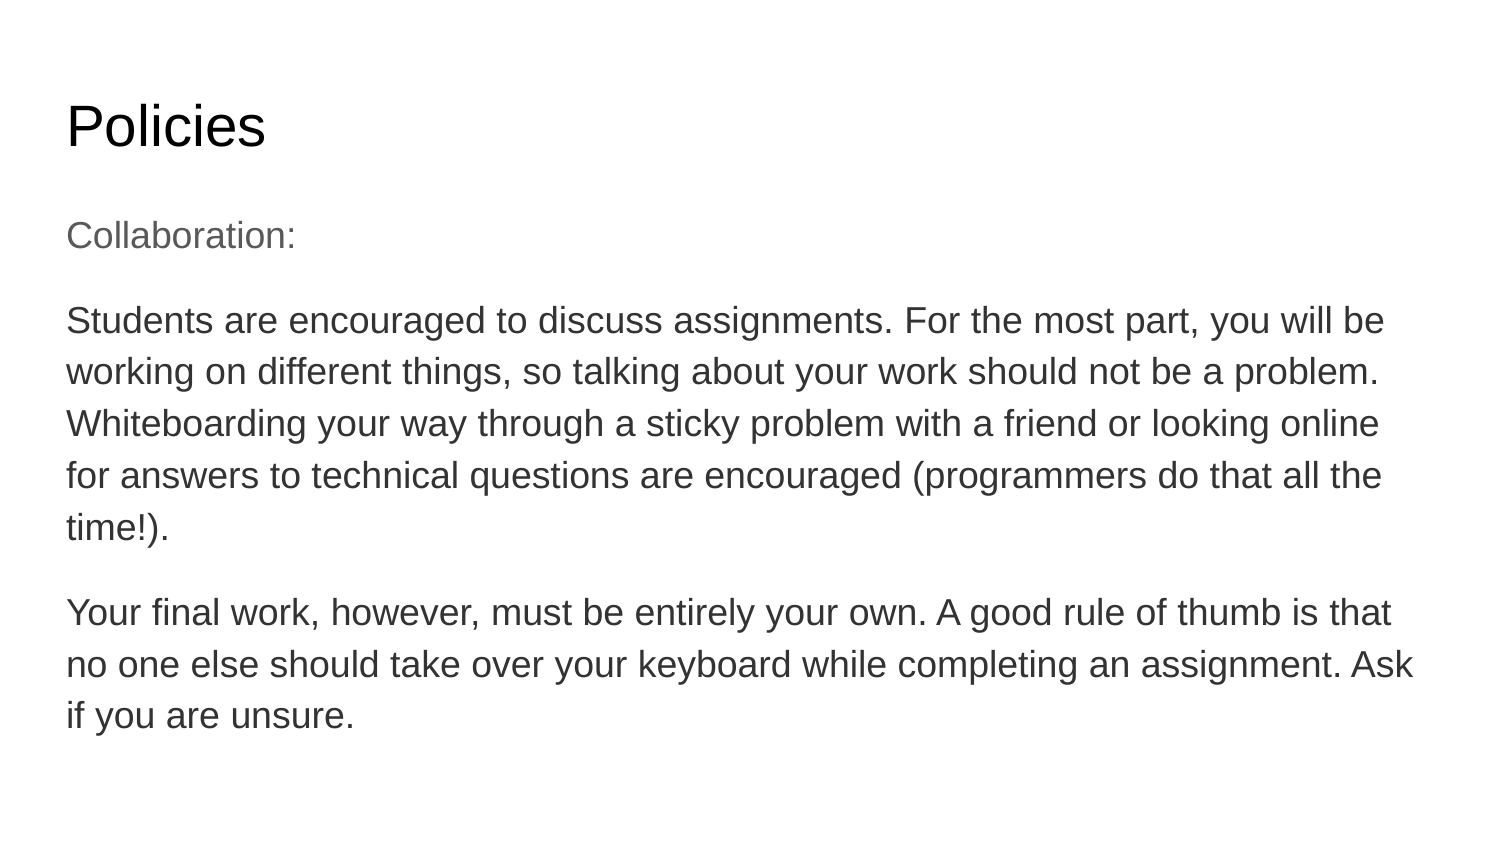

# Policies
Collaboration:
Students are encouraged to discuss assignments. For the most part, you will be working on different things, so talking about your work should not be a problem. Whiteboarding your way through a sticky problem with a friend or looking online for answers to technical questions are encouraged (programmers do that all the time!).
Your final work, however, must be entirely your own. A good rule of thumb is that no one else should take over your keyboard while completing an assignment. Ask if you are unsure.